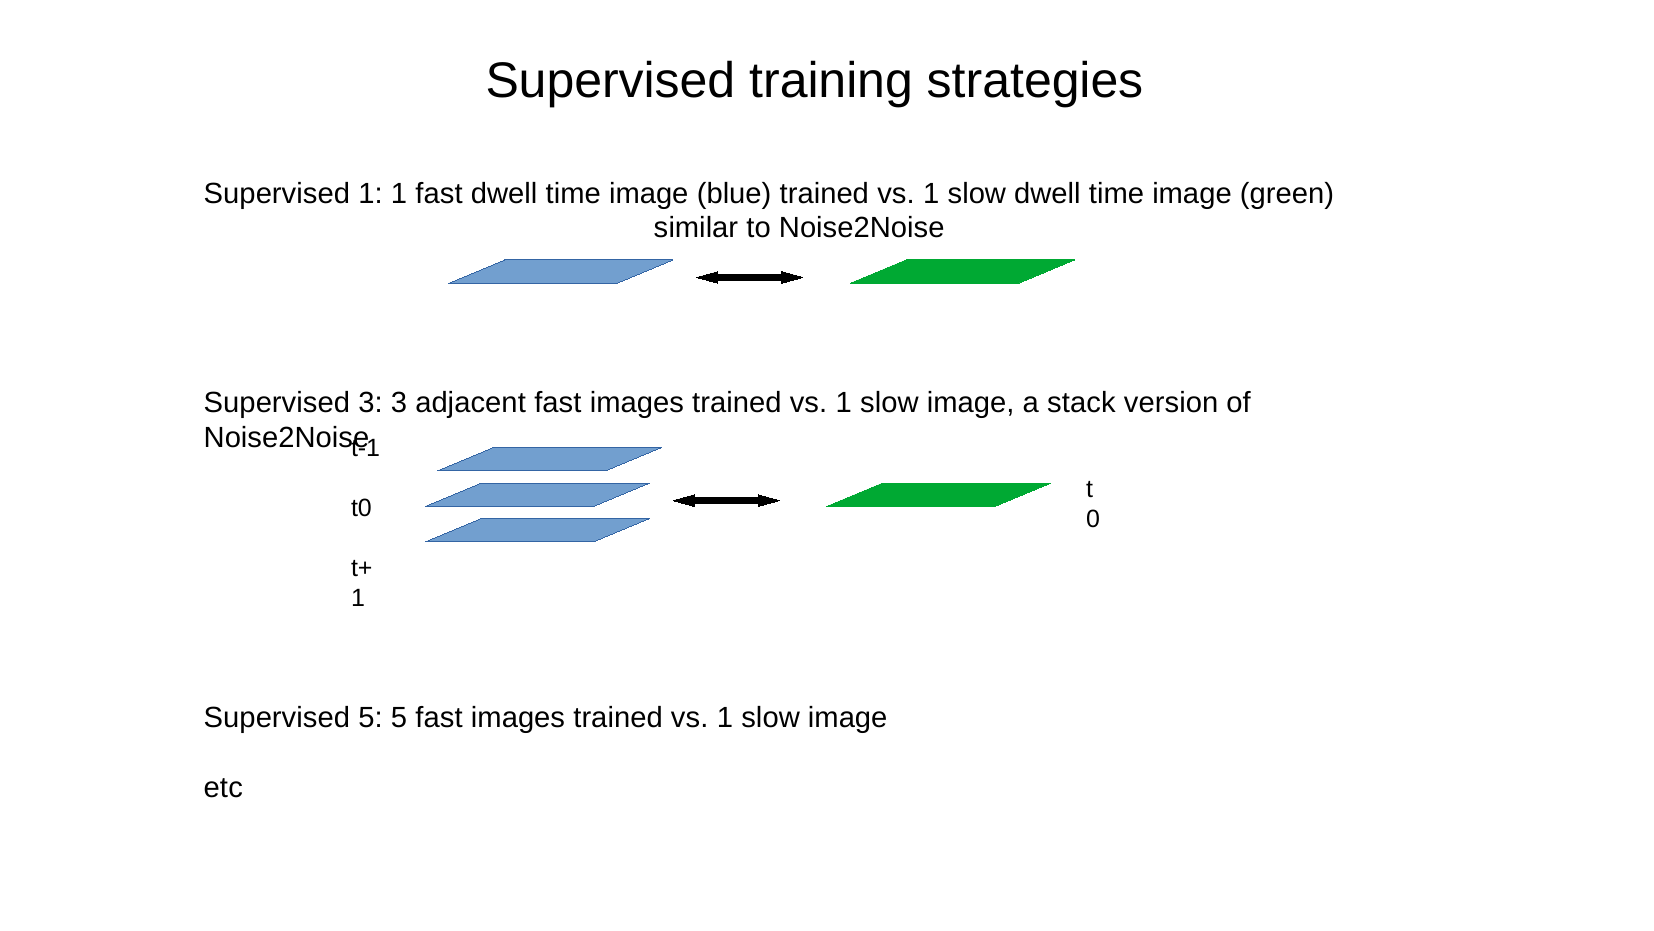

Supervised training strategies
Supervised 1: 1 fast dwell time image (blue) trained vs. 1 slow dwell time image (green)
			similar to Noise2Noise

Supervised 3: 3 adjacent fast images trained vs. 1 slow image, a stack version of Noise2Noise

Supervised 5: 5 fast images trained vs. 1 slow image

etc

t-1

t0

t+1

t0